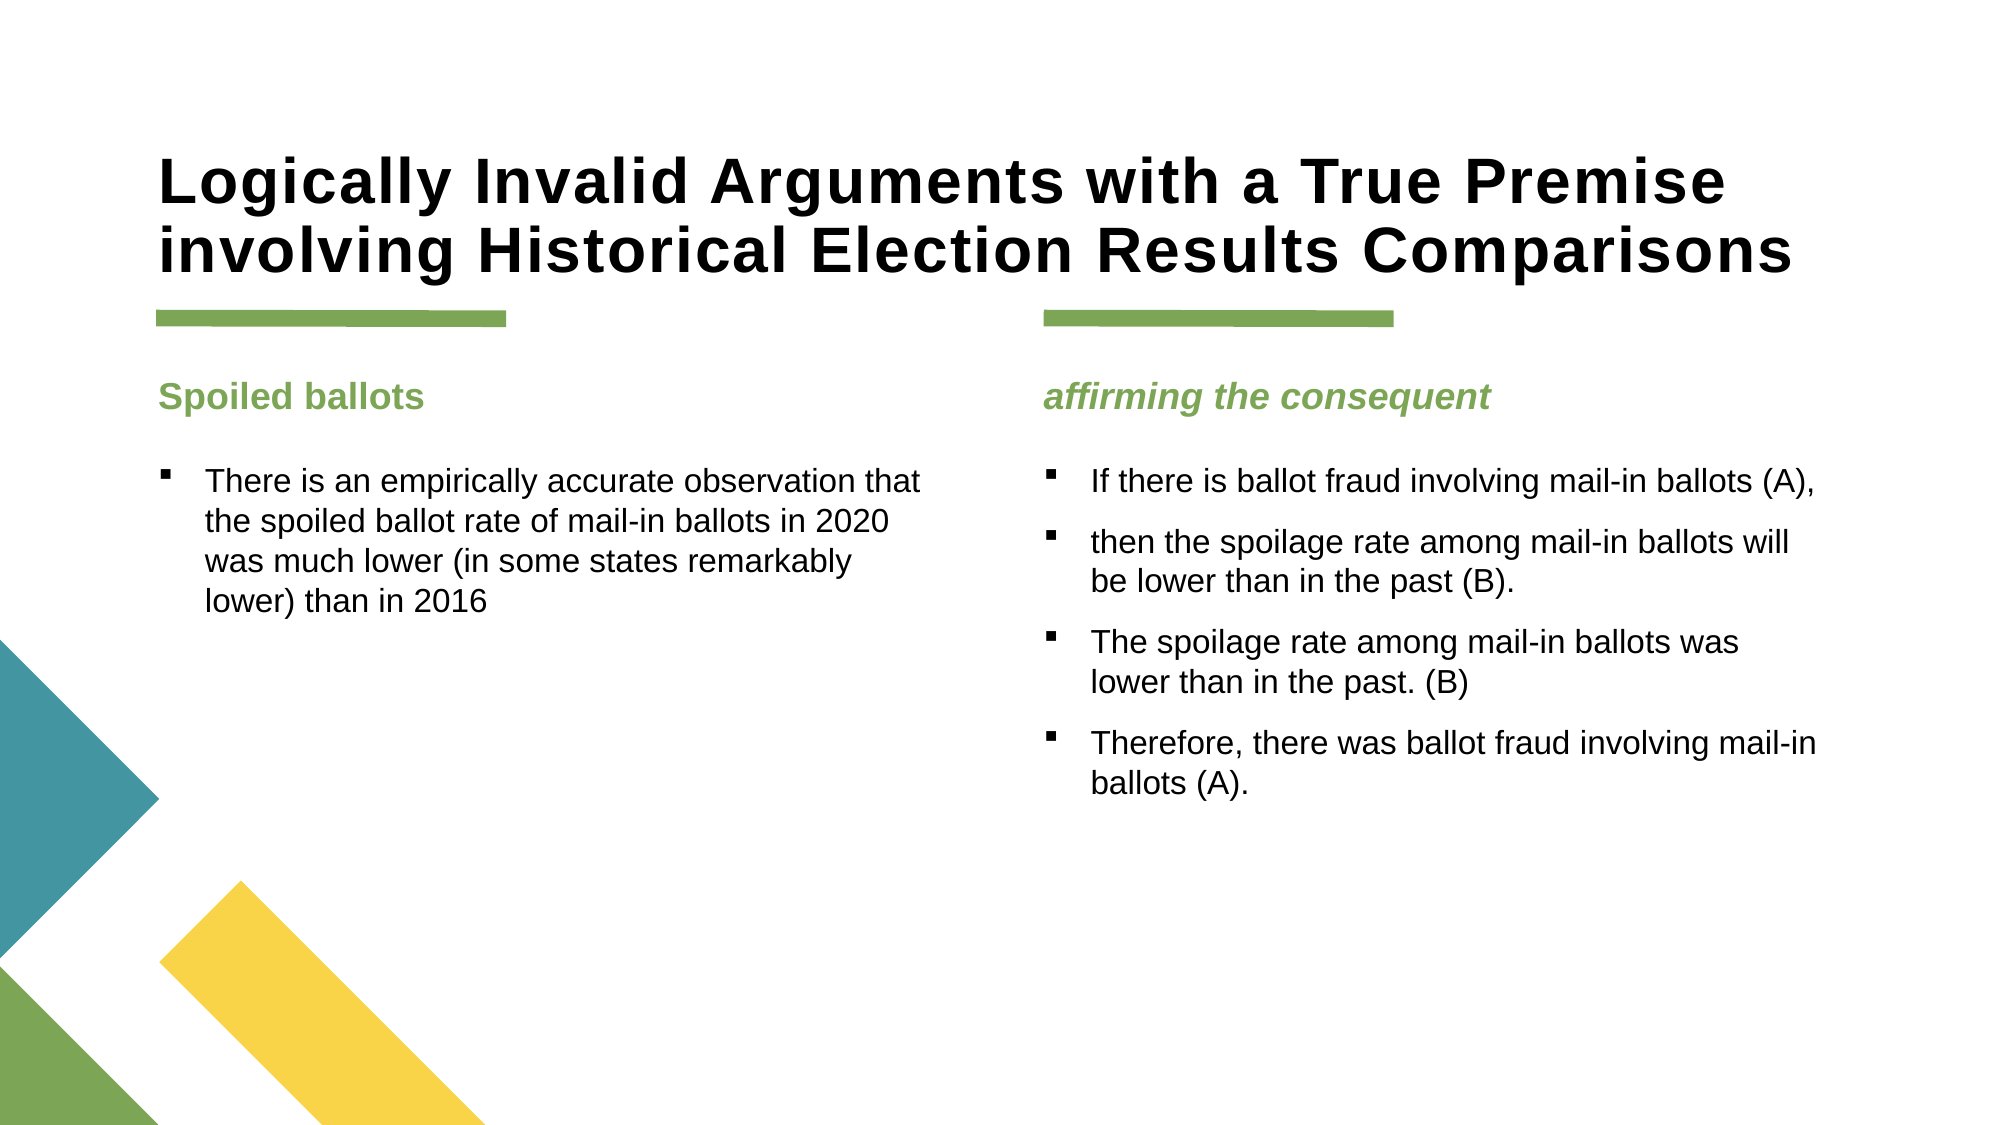

# Logically Invalid Arguments with a True Premise involving Historical Election Results Comparisons
Spoiled ballots
affirming the consequent
If there is ballot fraud involving mail-in ballots (A),
then the spoilage rate among mail-in ballots will be lower than in the past (B).
The spoilage rate among mail-in ballots was lower than in the past. (B)
Therefore, there was ballot fraud involving mail-in ballots (A).

There is an empirically accurate observation that the spoiled ballot rate of mail-in ballots in 2020 was much lower (in some states remarkably lower) than in 2016